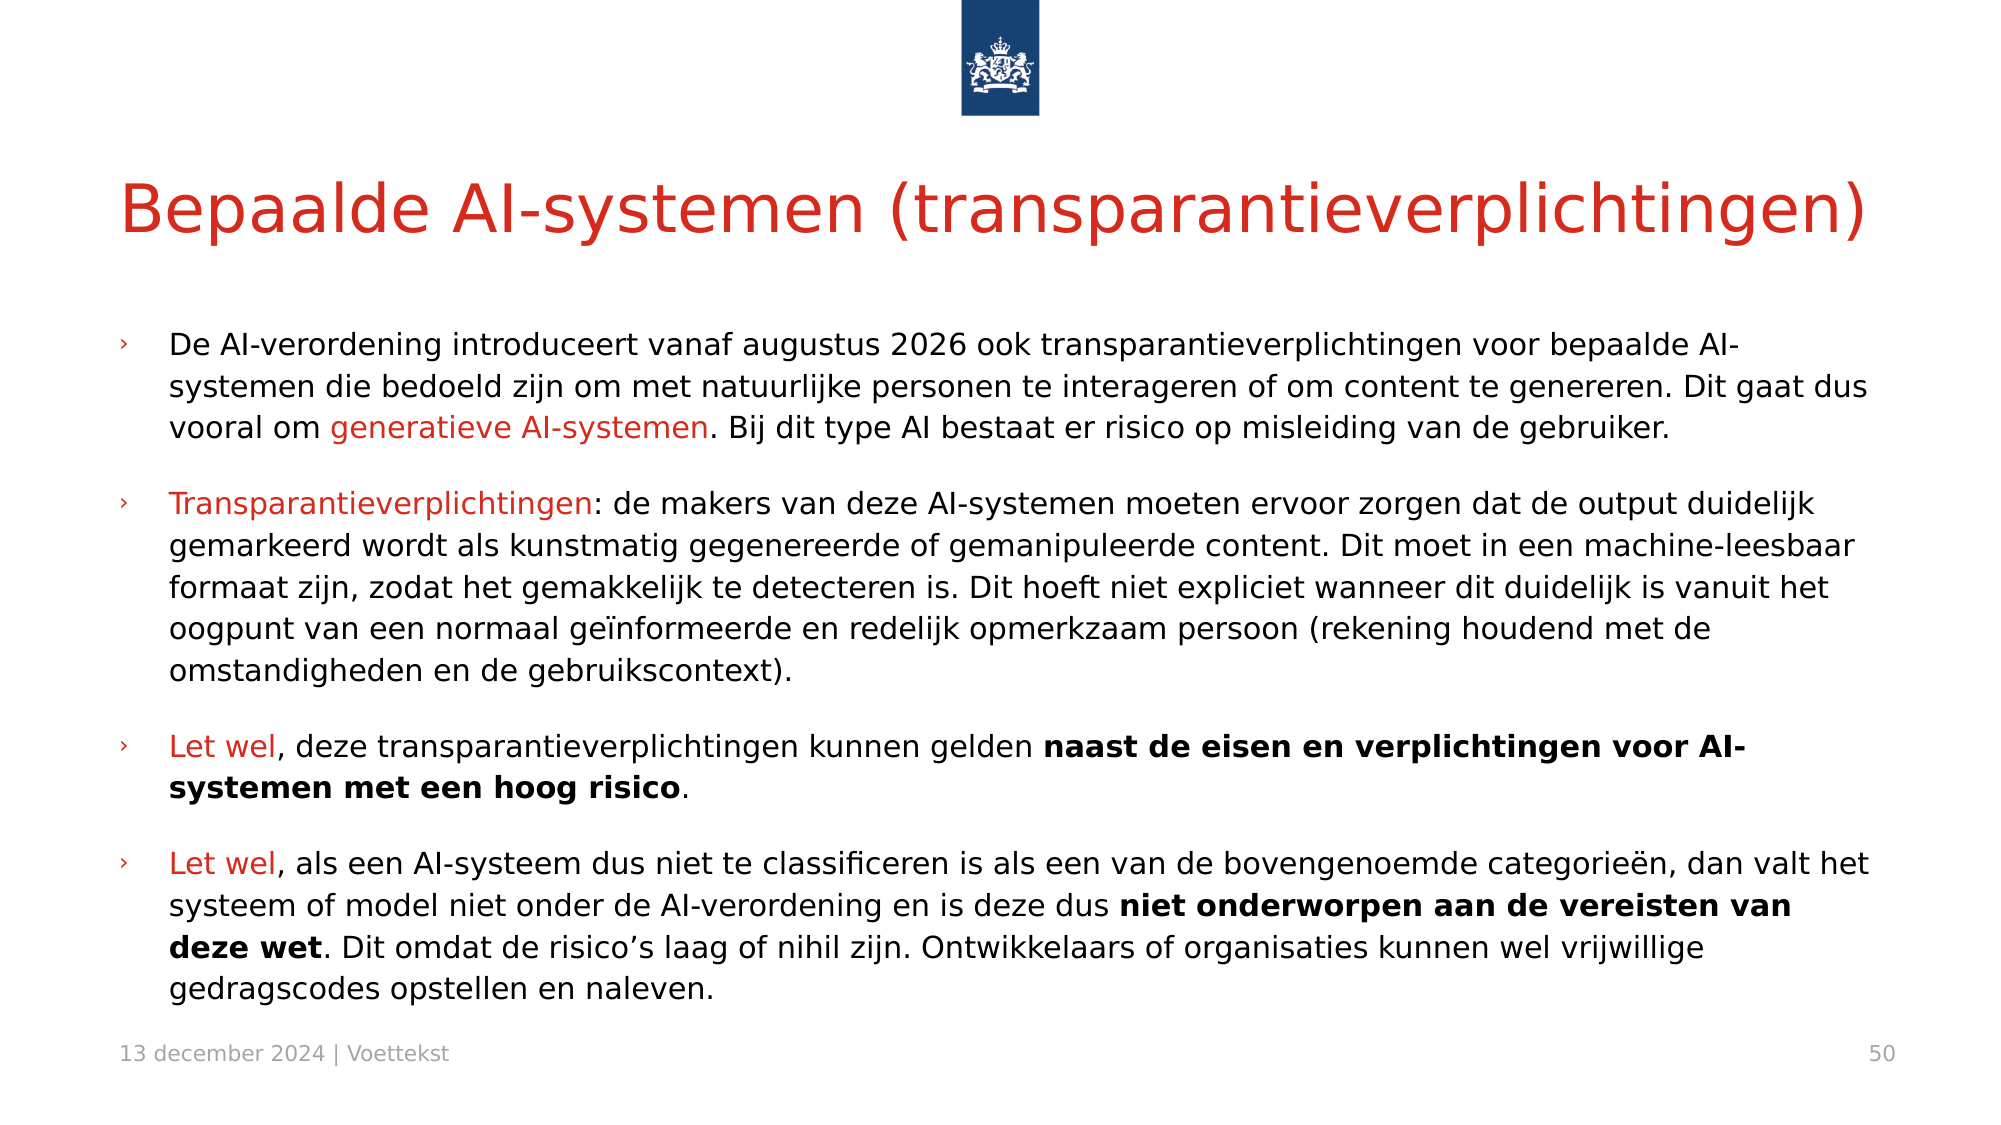

# Bepaalde AI-systemen (transparantieverplichtingen)
De AI-verordening introduceert vanaf augustus 2026 ook transparantieverplichtingen voor bepaalde AI-systemen die bedoeld zijn om met natuurlijke personen te interageren of om content te genereren. Dit gaat dus vooral om generatieve AI-systemen. Bij dit type AI bestaat er risico op misleiding van de gebruiker.
Transparantieverplichtingen: de makers van deze AI-systemen moeten ervoor zorgen dat de output duidelijk gemarkeerd wordt als kunstmatig gegenereerde of gemanipuleerde content. Dit moet in een machine-leesbaar formaat zijn, zodat het gemakkelijk te detecteren is. Dit hoeft niet expliciet wanneer dit duidelijk is vanuit het oogpunt van een normaal geïnformeerde en redelijk opmerkzaam persoon (rekening houdend met de omstandigheden en de gebruikscontext).
Let wel, deze transparantieverplichtingen kunnen gelden naast de eisen en verplichtingen voor AI-systemen met een hoog risico.
Let wel, als een AI-systeem dus niet te classificeren is als een van de bovengenoemde categorieën, dan valt het systeem of model niet onder de AI-verordening en is deze dus niet onderworpen aan de vereisten van deze wet. Dit omdat de risico’s laag of nihil zijn. Ontwikkelaars of organisaties kunnen wel vrijwillige gedragscodes opstellen en naleven.
13 december 2024 | Voettekst
50